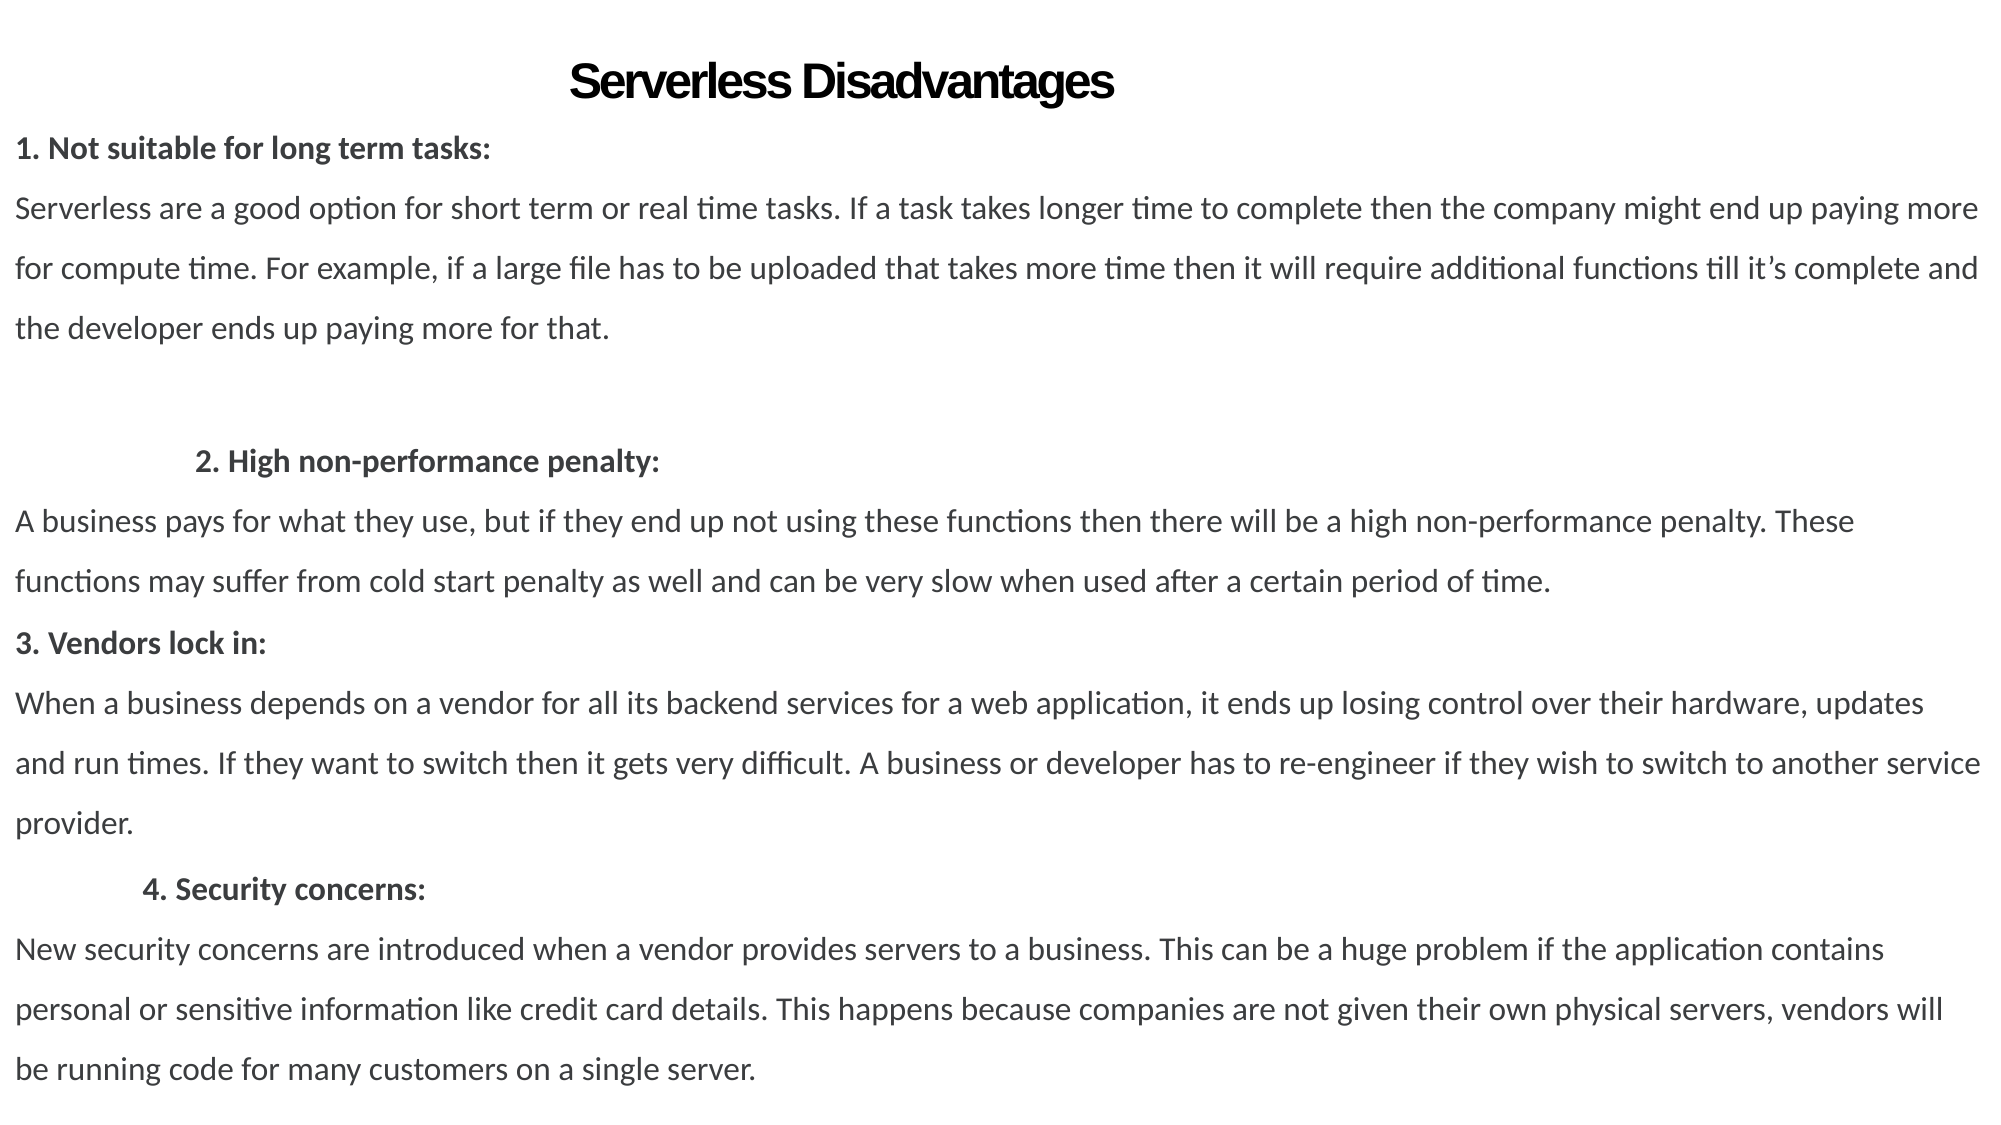

Serverless Disadvantages

1. Not suitable for long term tasks:
Serverless are a good option for short term or real time tasks. If a task takes longer time to complete then the company might end up paying more for compute time. For example, if a large file has to be uploaded that takes more time then it will require additional functions till it’s complete and the developer ends up paying more for that.

                        2. High non-performance penalty:
A business pays for what they use, but if they end up not using these functions then there will be a high non-performance penalty. These functions may suffer from cold start penalty as well and can be very slow when used after a certain period of time.

3. Vendors lock in:
When a business depends on a vendor for all its backend services for a web application, it ends up losing control over their hardware, updates and run times. If they want to switch then it gets very difficult. A business or developer has to re-engineer if they wish to switch to another service provider.
                 4. Security concerns:
New security concerns are introduced when a vendor provides servers to a business. This can be a huge problem if the application contains personal or sensitive information like credit card details. This happens because companies are not given their own physical servers, vendors will be running code for many customers on a single server.